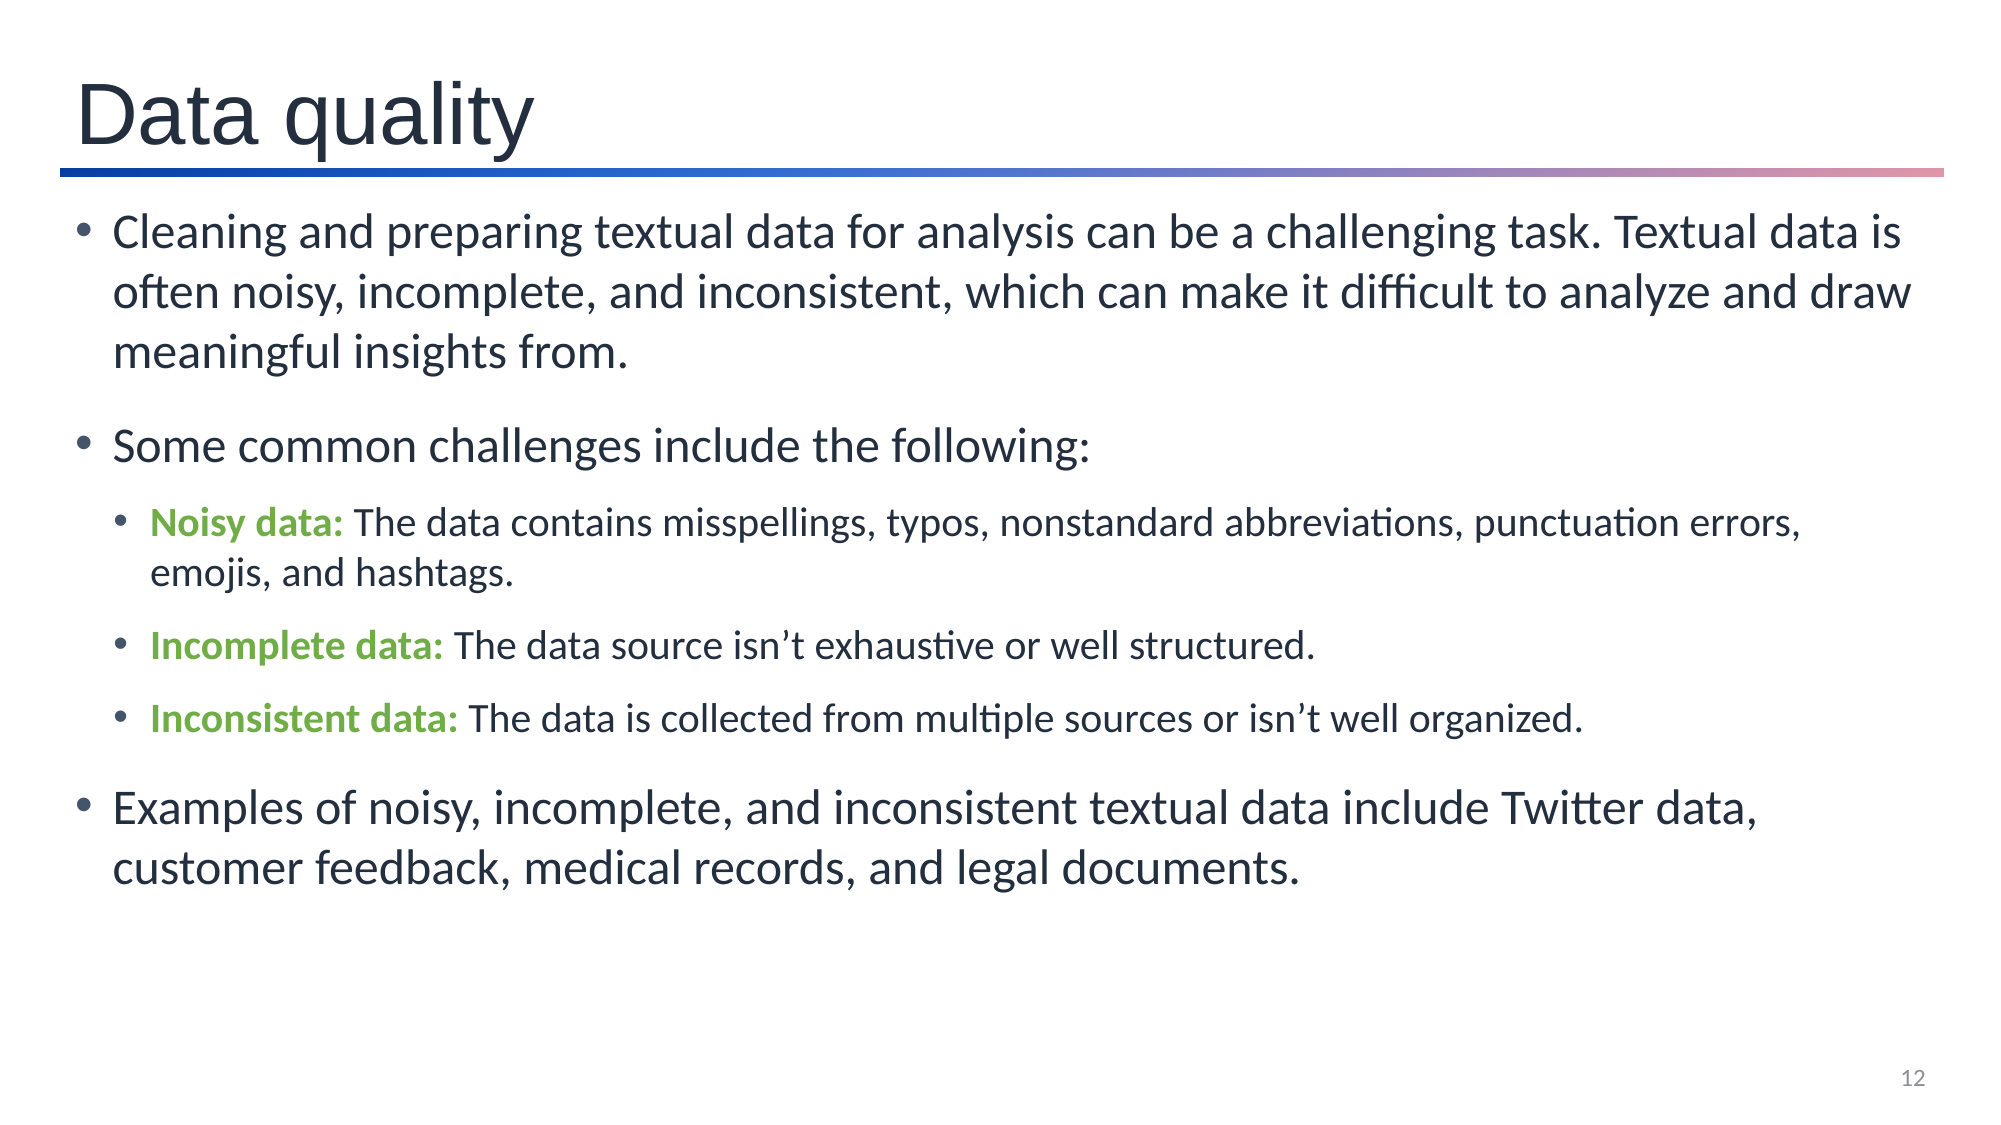

Data quality
Cleaning and preparing textual data for analysis can be a challenging task. Textual data is often noisy, incomplete, and inconsistent, which can make it difficult to analyze and draw meaningful insights from.
Some common challenges include the following:
Noisy data: The data contains misspellings, typos, nonstandard abbreviations, punctuation errors, emojis, and hashtags.
Incomplete data: The data source isn’t exhaustive or well structured.
Inconsistent data: The data is collected from multiple sources or isn’t well organized.
Examples of noisy, incomplete, and inconsistent textual data include Twitter data, customer feedback, medical records, and legal documents.
12